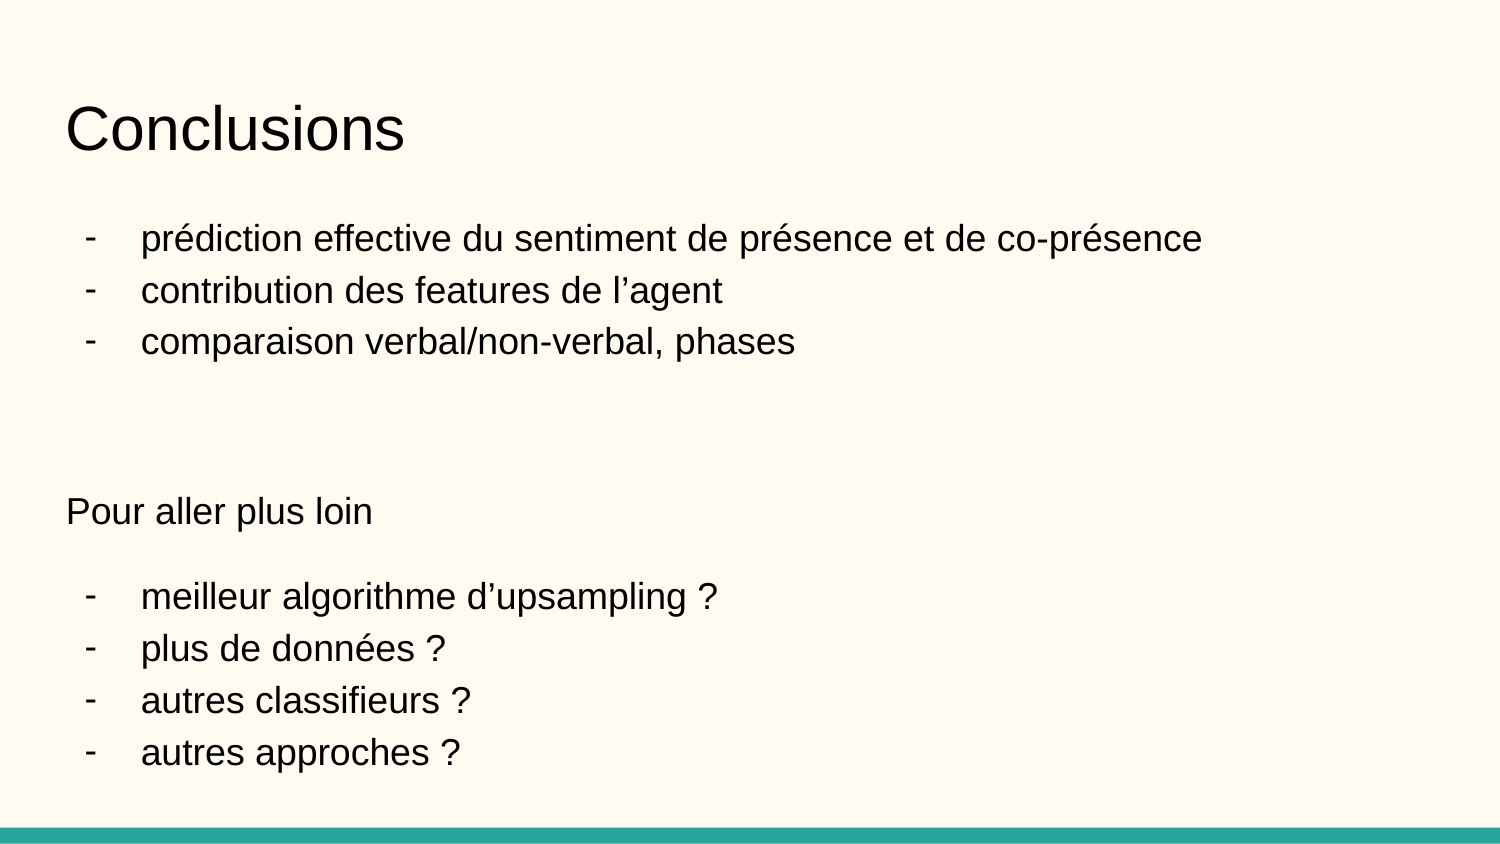

Conclusions
prédiction effective du sentiment de présence et de co-présence
contribution des features de l’agent
comparaison verbal/non-verbal, phases

Pour aller plus loin
meilleur algorithme d’upsampling ?
plus de données ?
autres classifieurs ?
autres approches ?